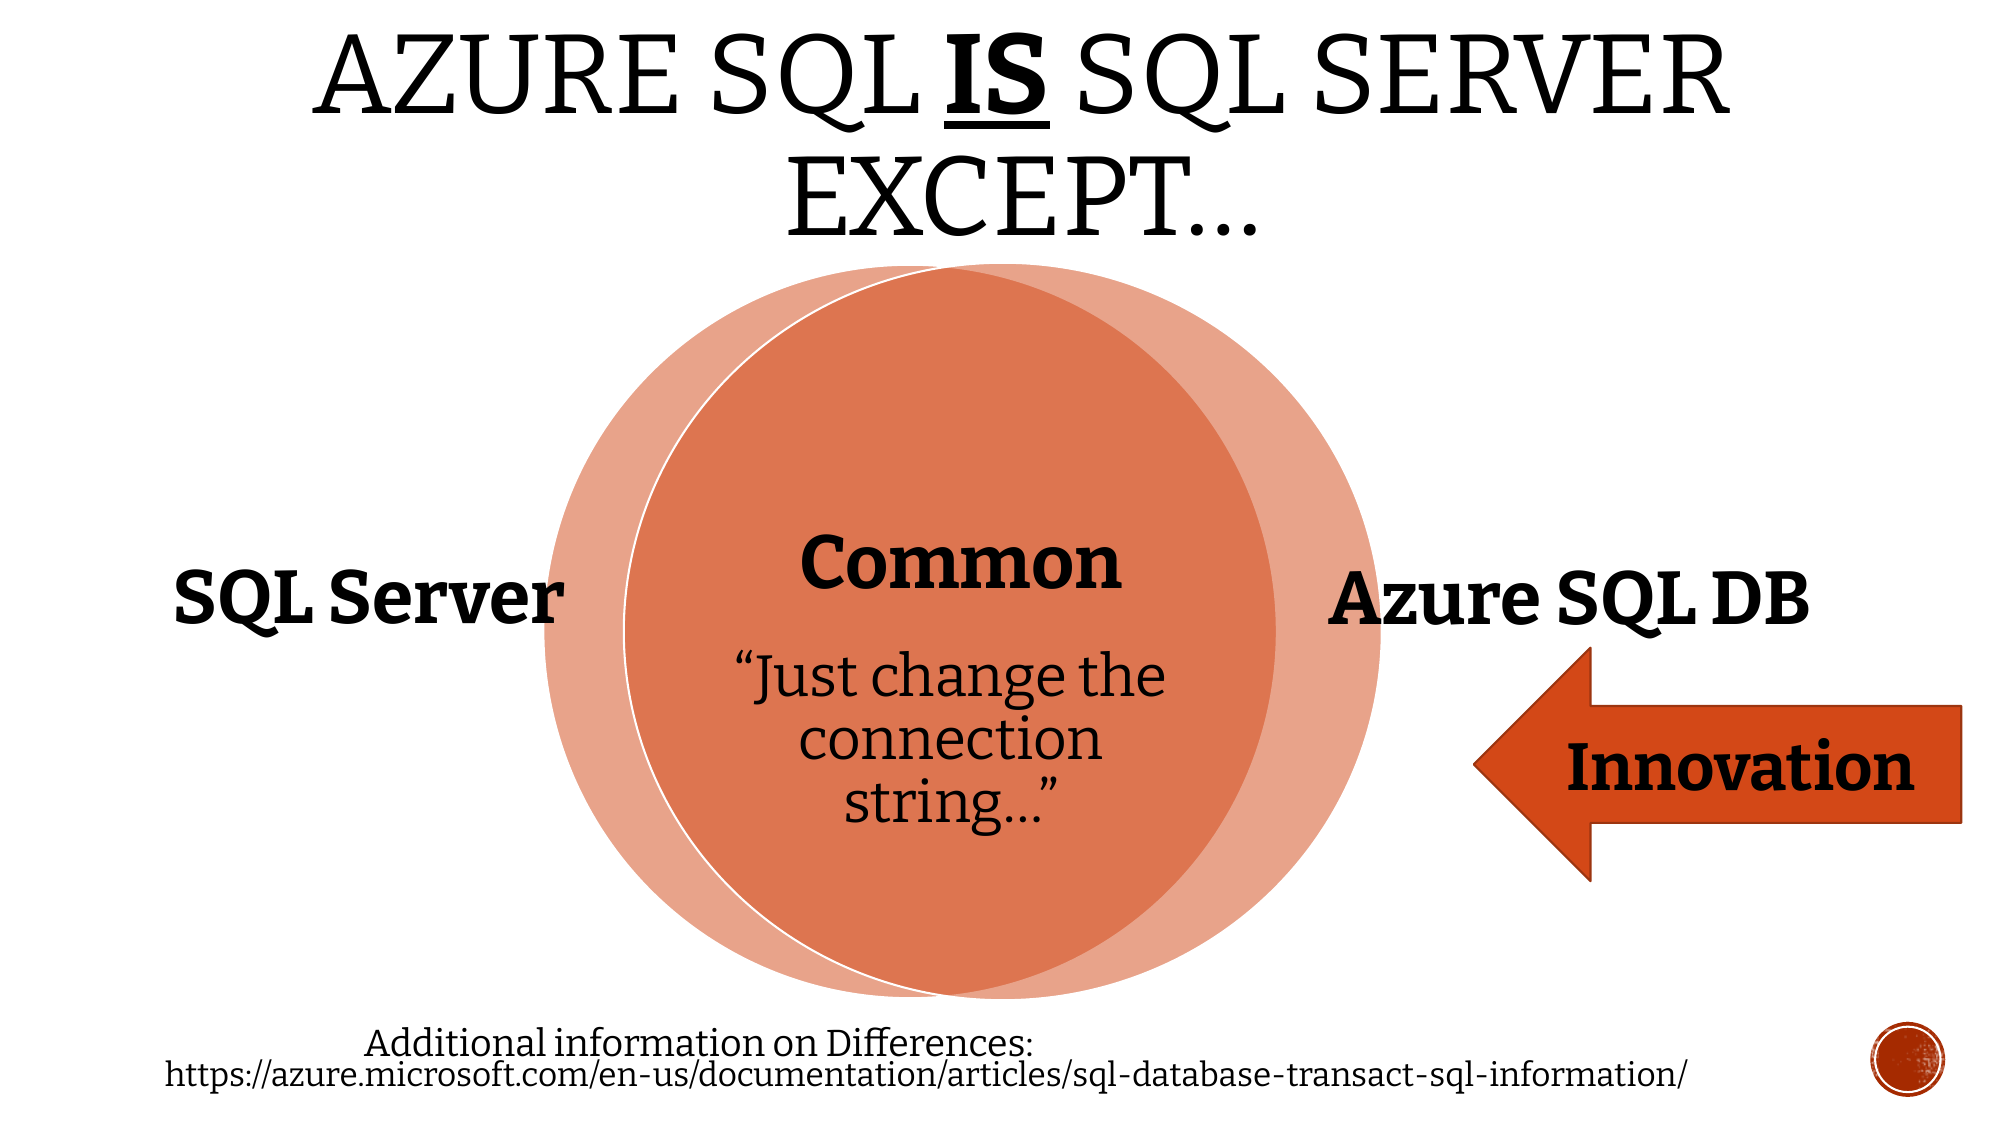

# Azure SQL is SQL Server Except…

Common
SQL Server
Azure SQL DB
“Just change the connection string…”

Innovation

Additional information on Differences:
https://azure.microsoft.com/en-us/documentation/articles/sql-database-transact-sql-information/